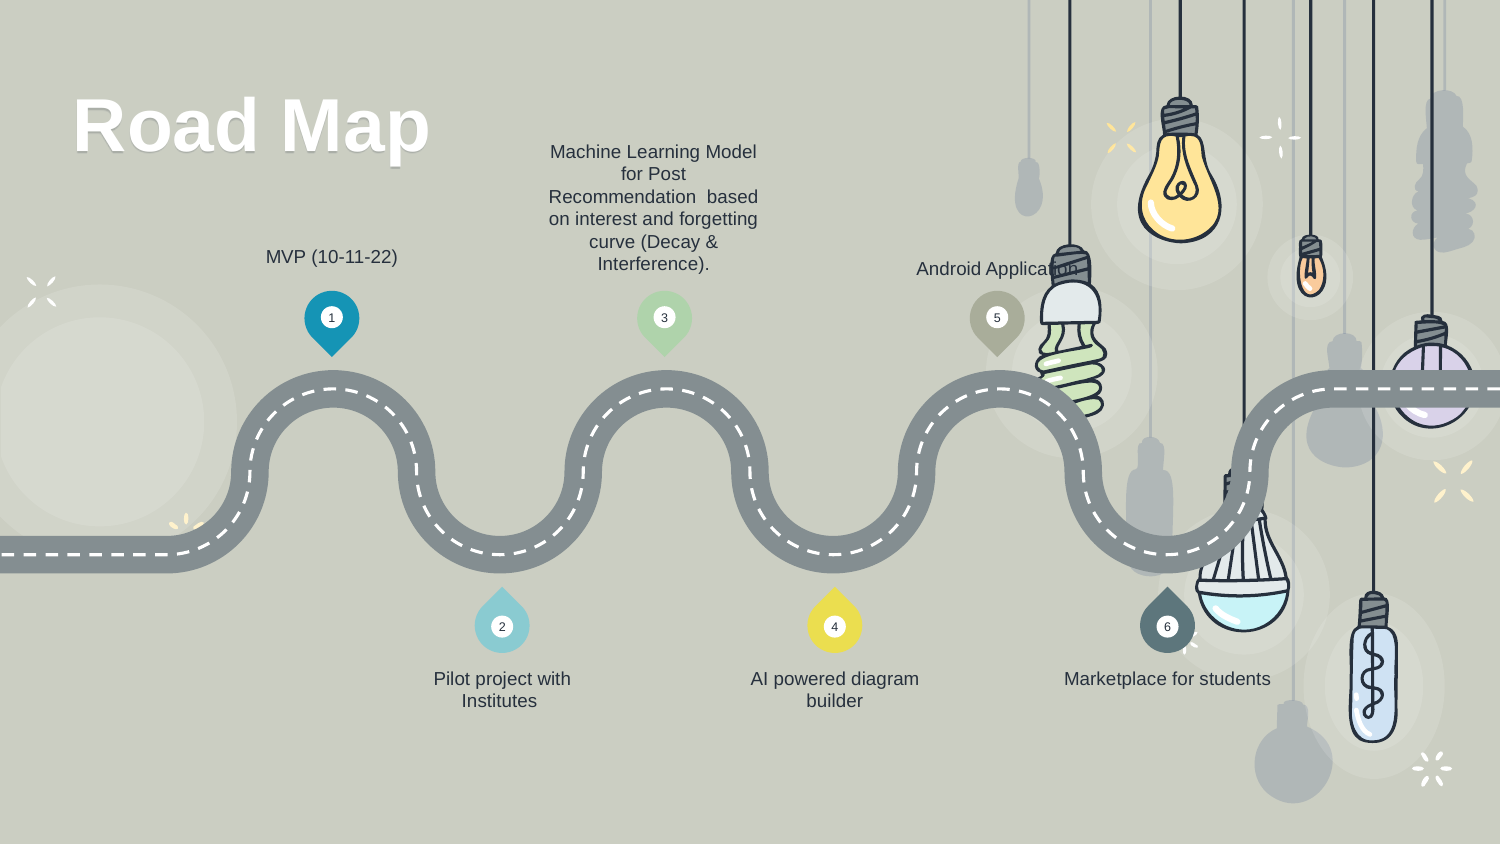

# Road Map
Machine Learning Model for Post Recommendation  based on interest and forgetting curve (Decay & Interference).
MVP (10-11-22)
Android Application

1

3

5

2

4

6
Pilot project with Institutes
AI powered diagram builder
Marketplace for students